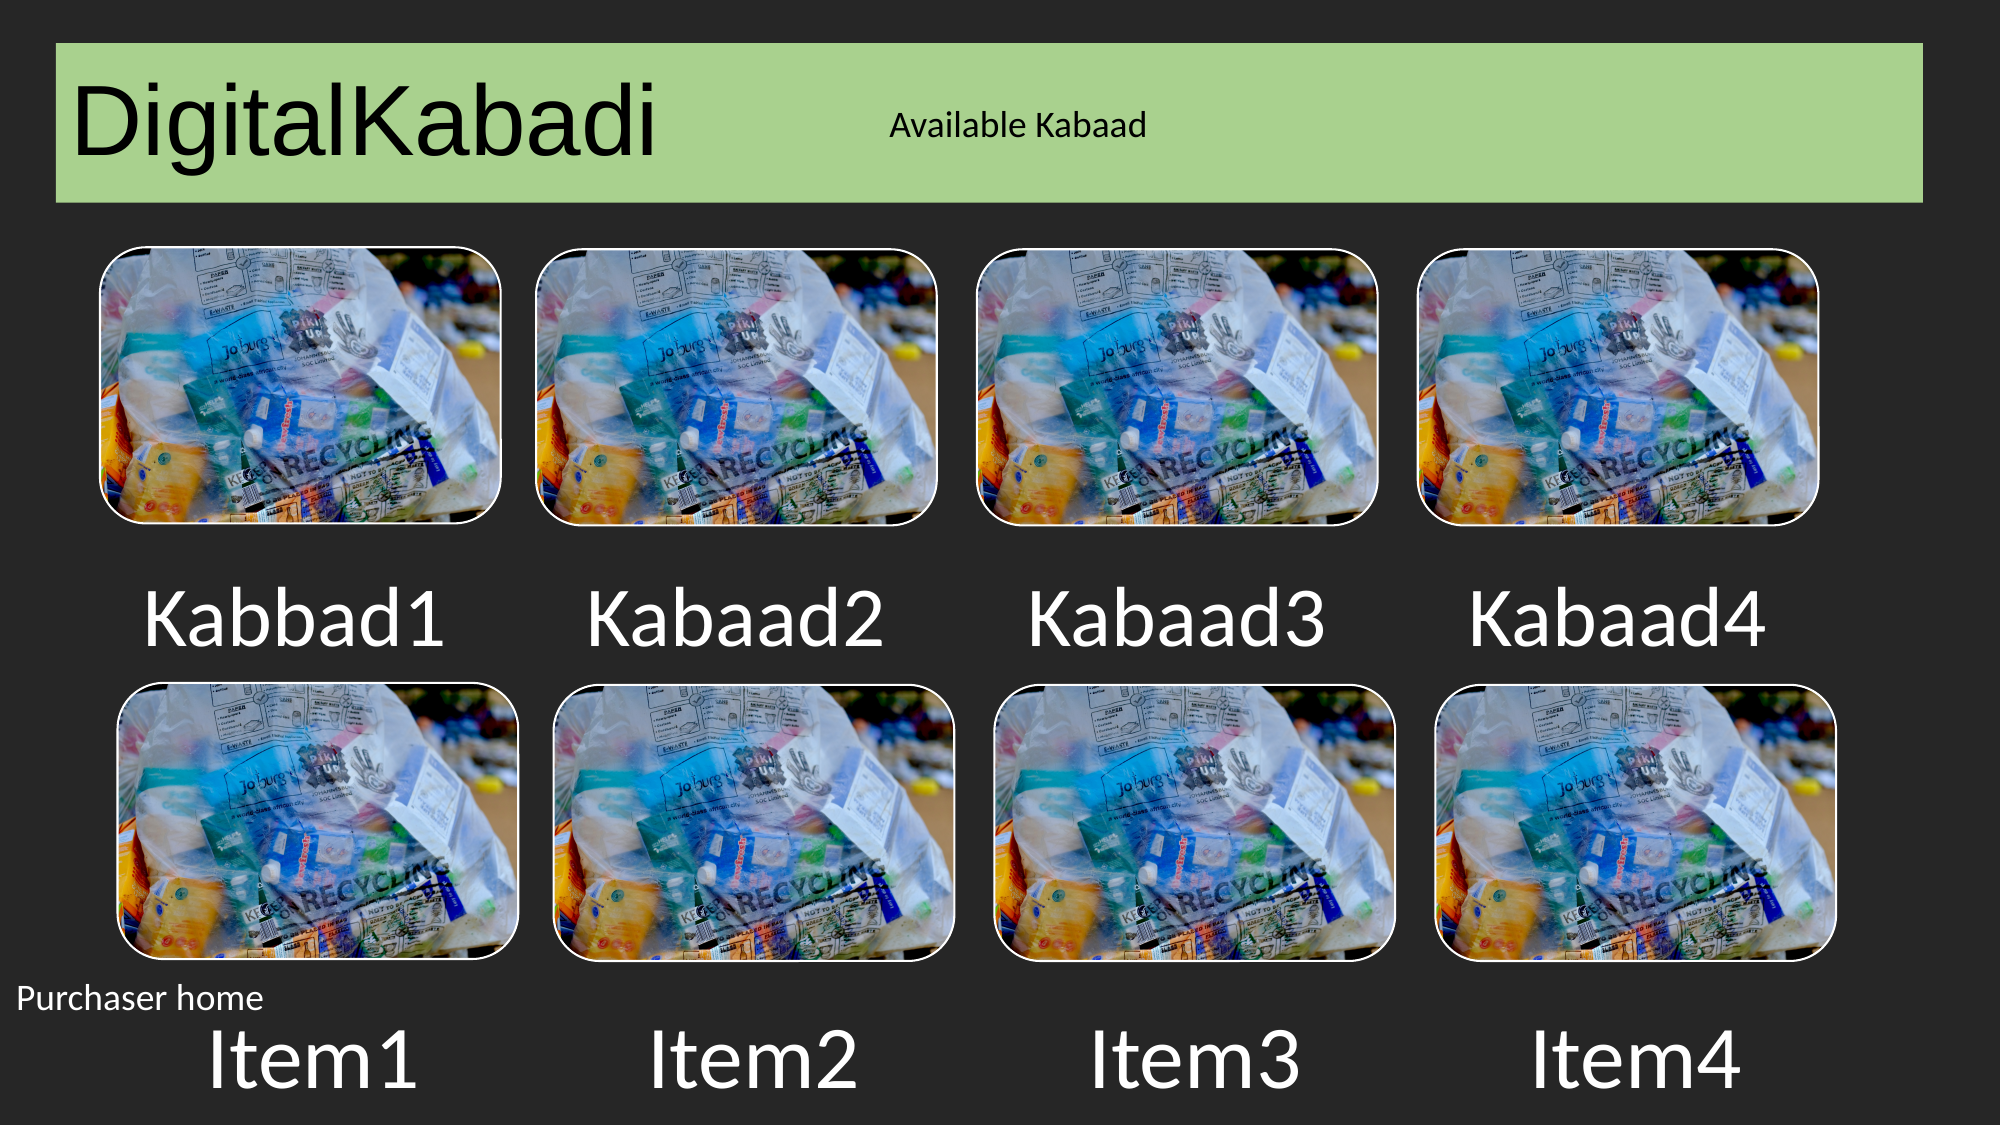

# DigitalKabadi
Available Kabaad
Kabbad1
Kabaad2
Kabaad3
Kabaad4
Item1
Item2
Item3
Item4
Purchaser home